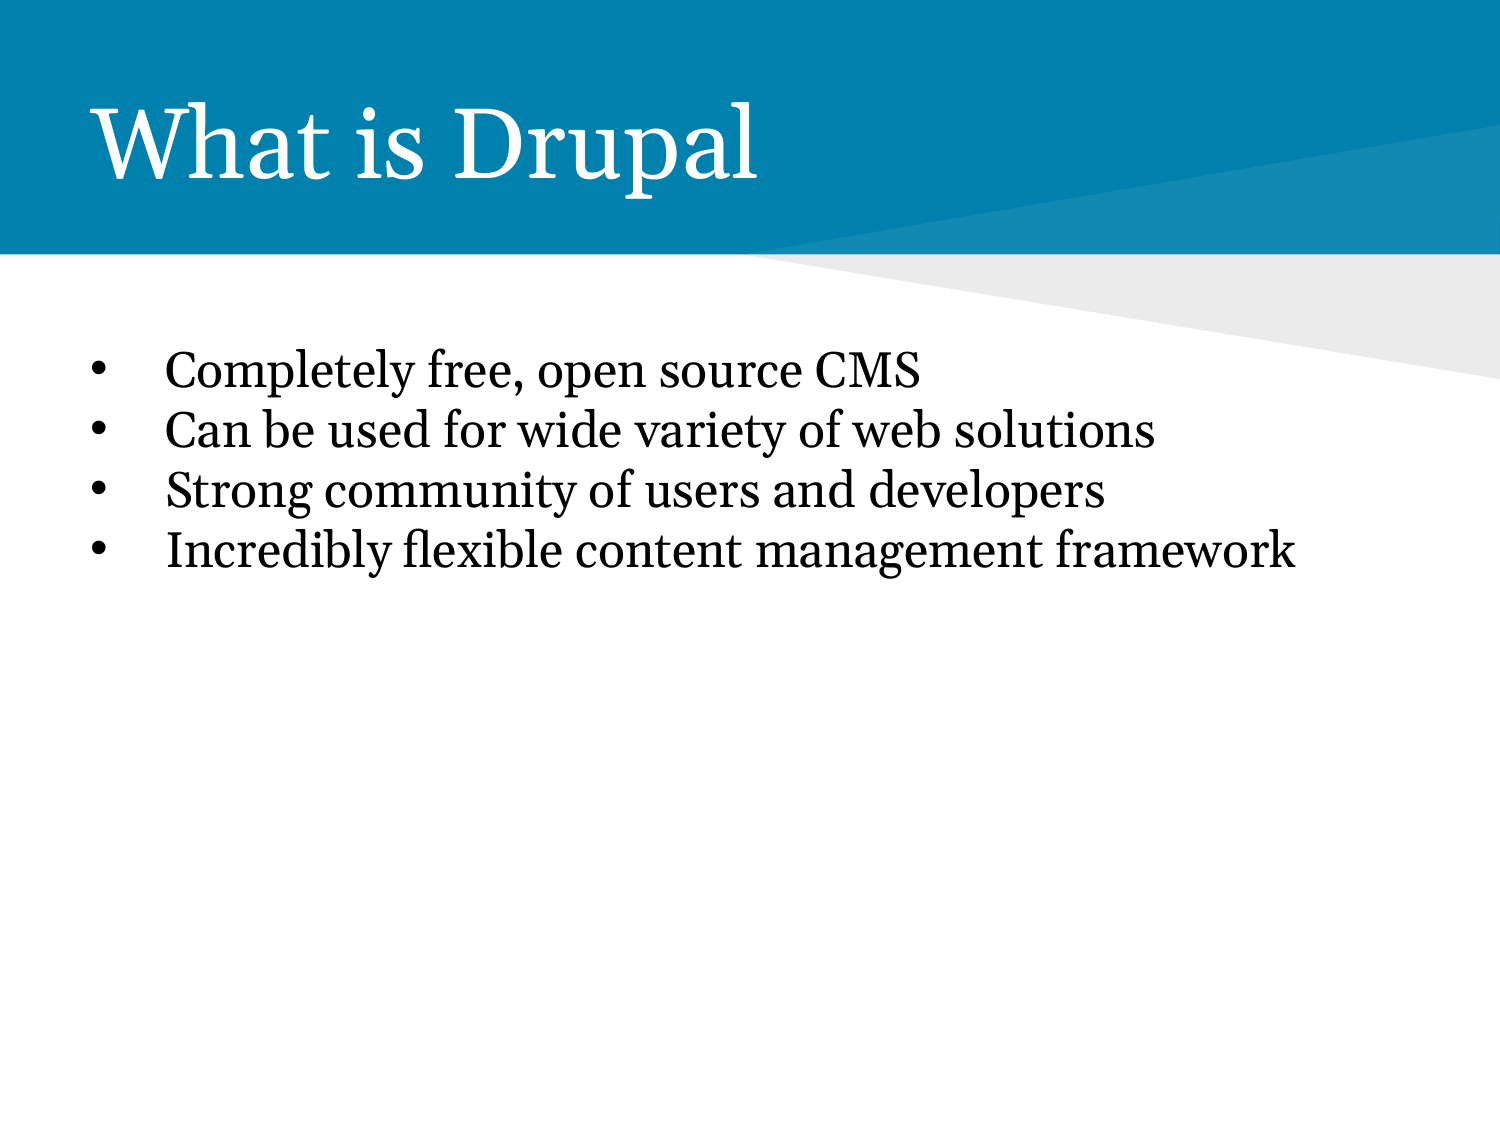

# What is Drupal

Completely free, open source CMS
Can be used for wide variety of web solutions
Strong community of users and developers
Incredibly flexible content management framework